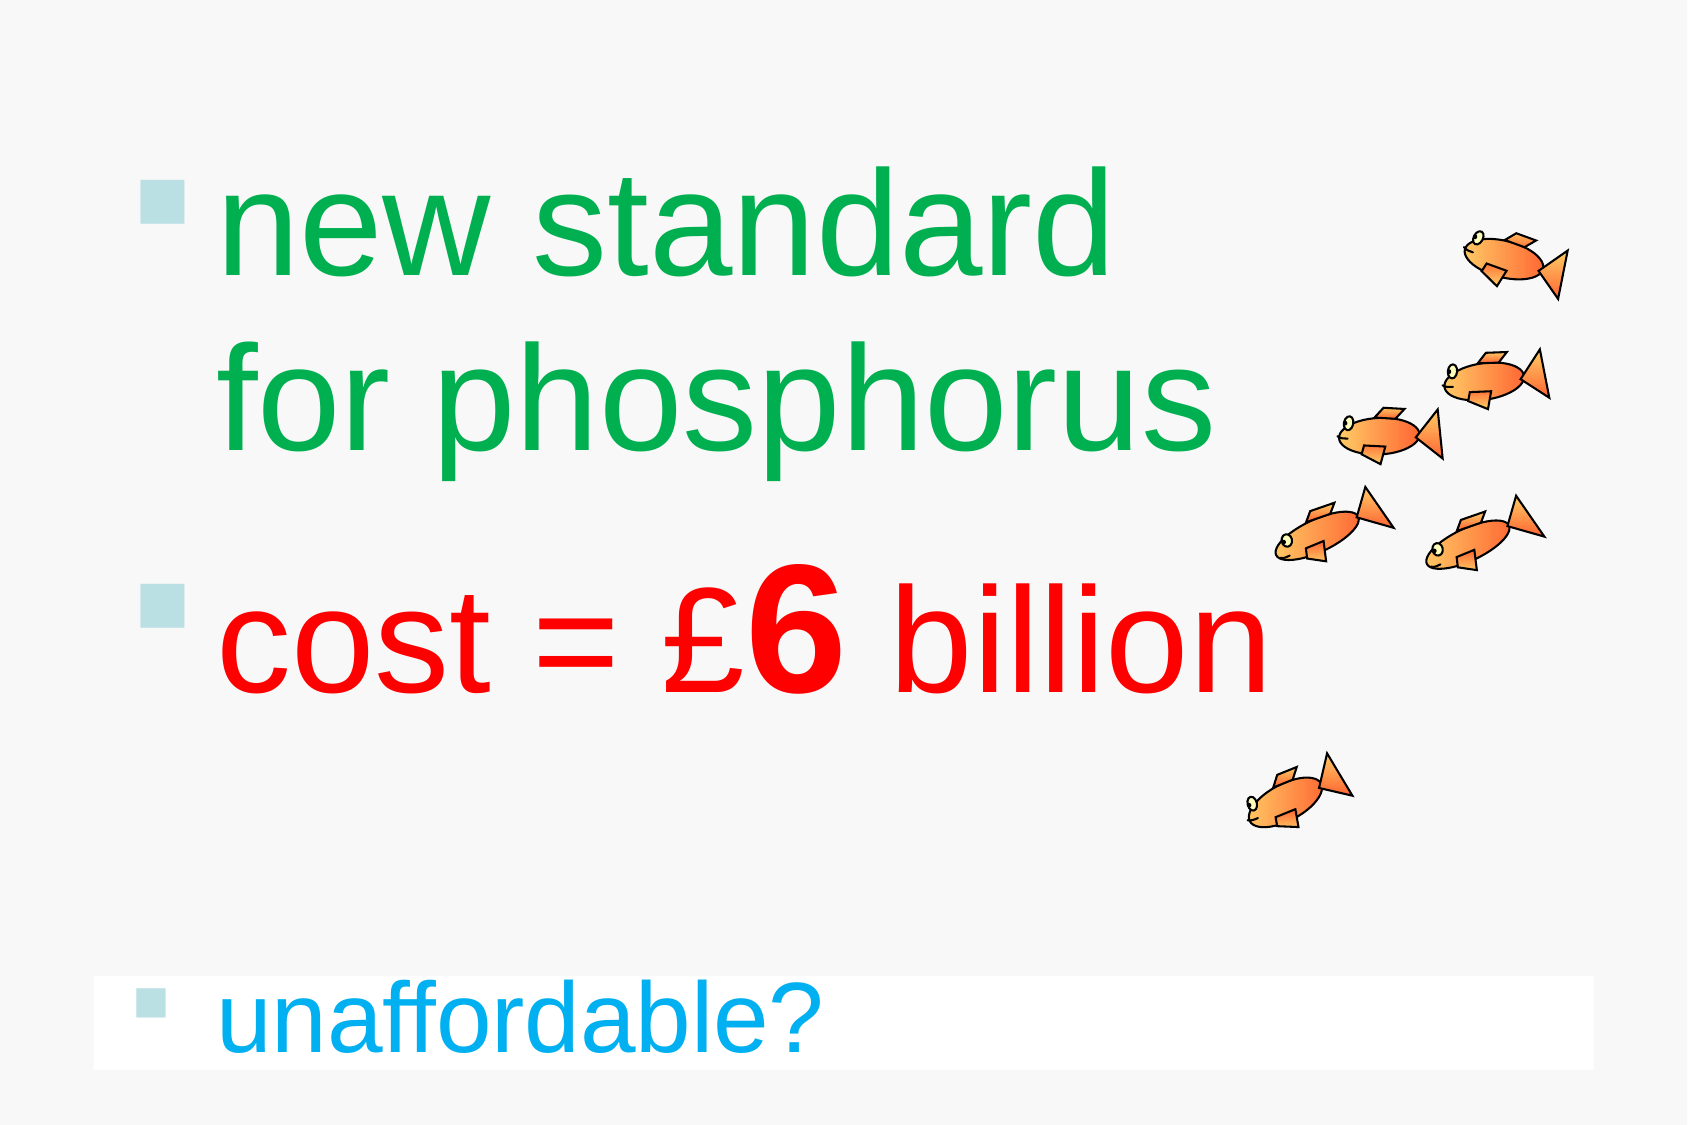

new standard for phosphorus
cost = £6 billion

unaffordable?